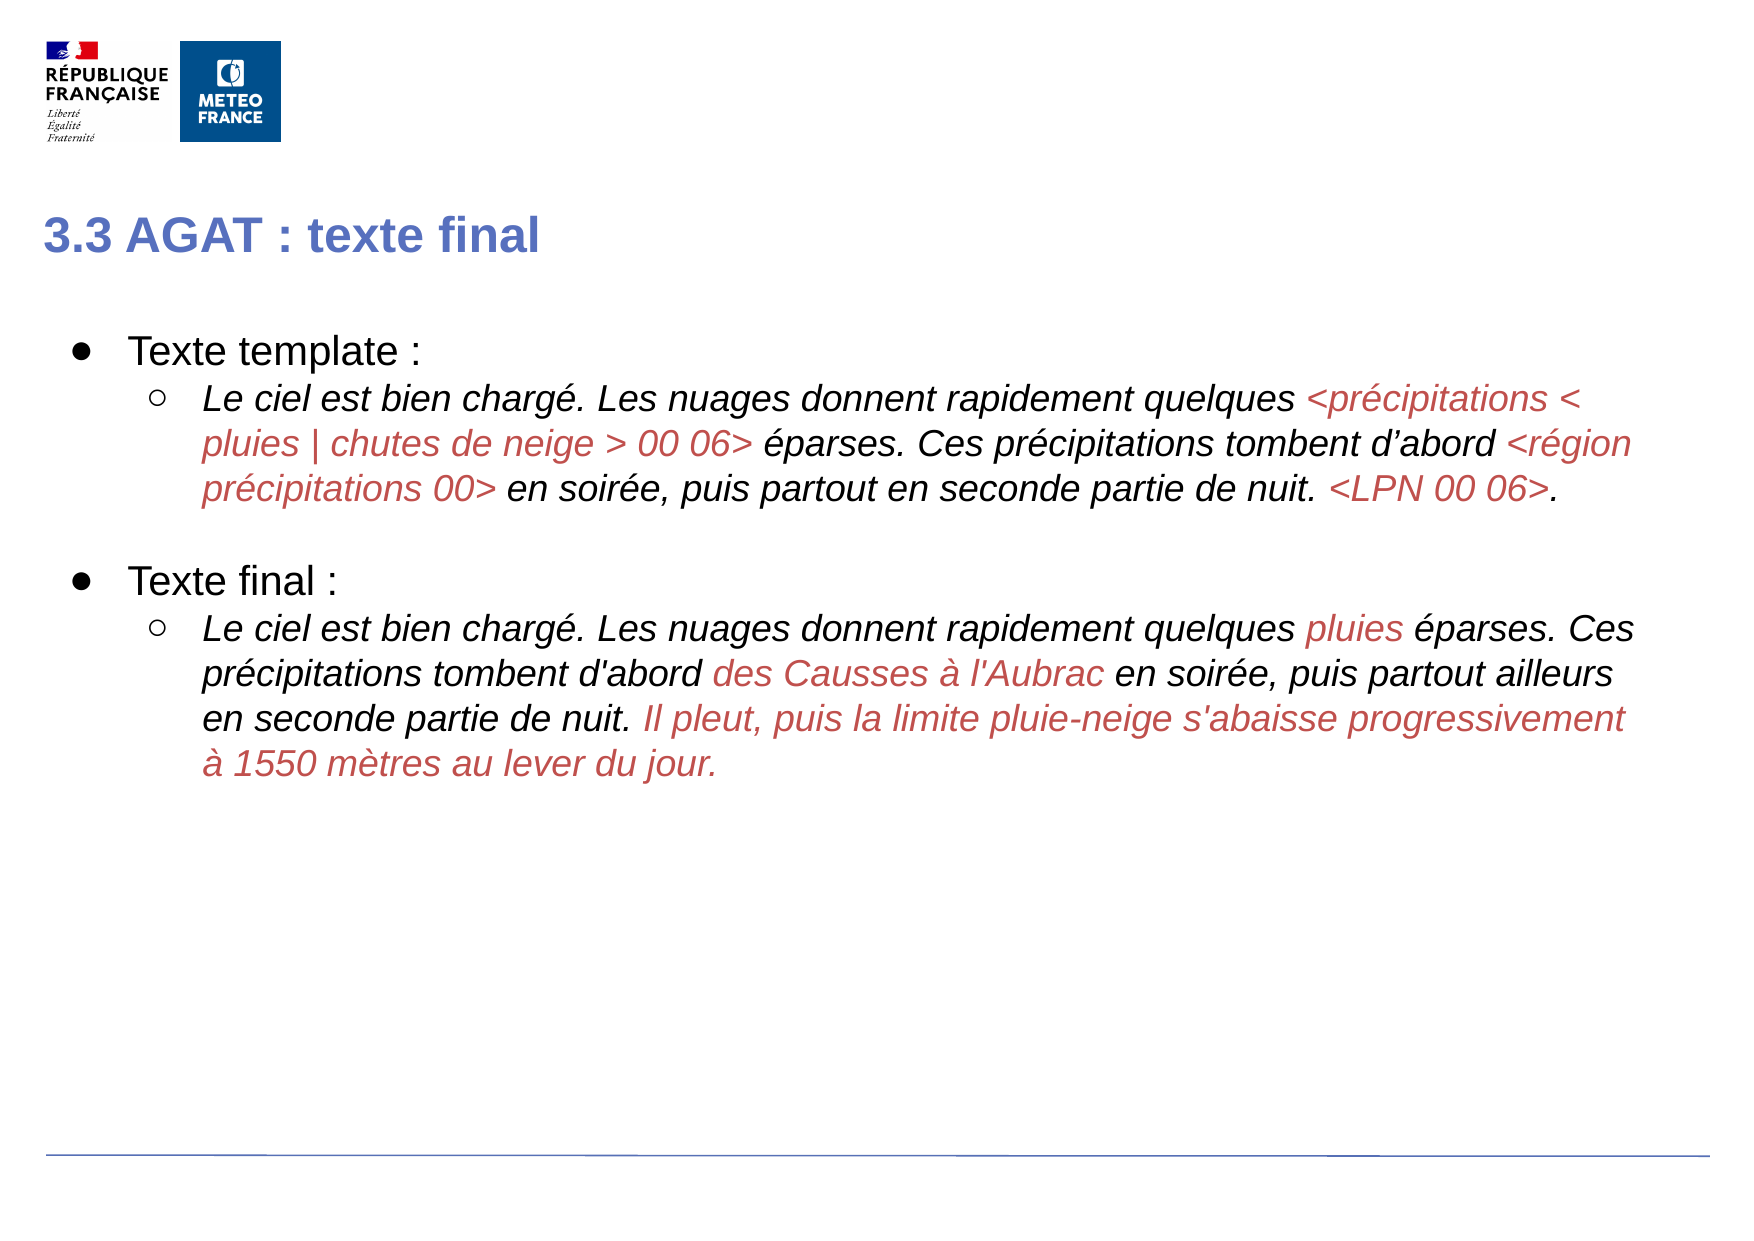

3.3 AGAT : texte final
Texte template :
Le ciel est bien chargé. Les nuages donnent rapidement quelques <précipitations < pluies | chutes de neige > 00 06> éparses. Ces précipitations tombent d’abord <région précipitations 00> en soirée, puis partout en seconde partie de nuit. <LPN 00 06>.

Texte final :
Le ciel est bien chargé. Les nuages donnent rapidement quelques pluies éparses. Ces précipitations tombent d'abord des Causses à l'Aubrac en soirée, puis partout ailleurs en seconde partie de nuit. Il pleut, puis la limite pluie-neige s'abaisse progressivement à 1550 mètres au lever du jour.